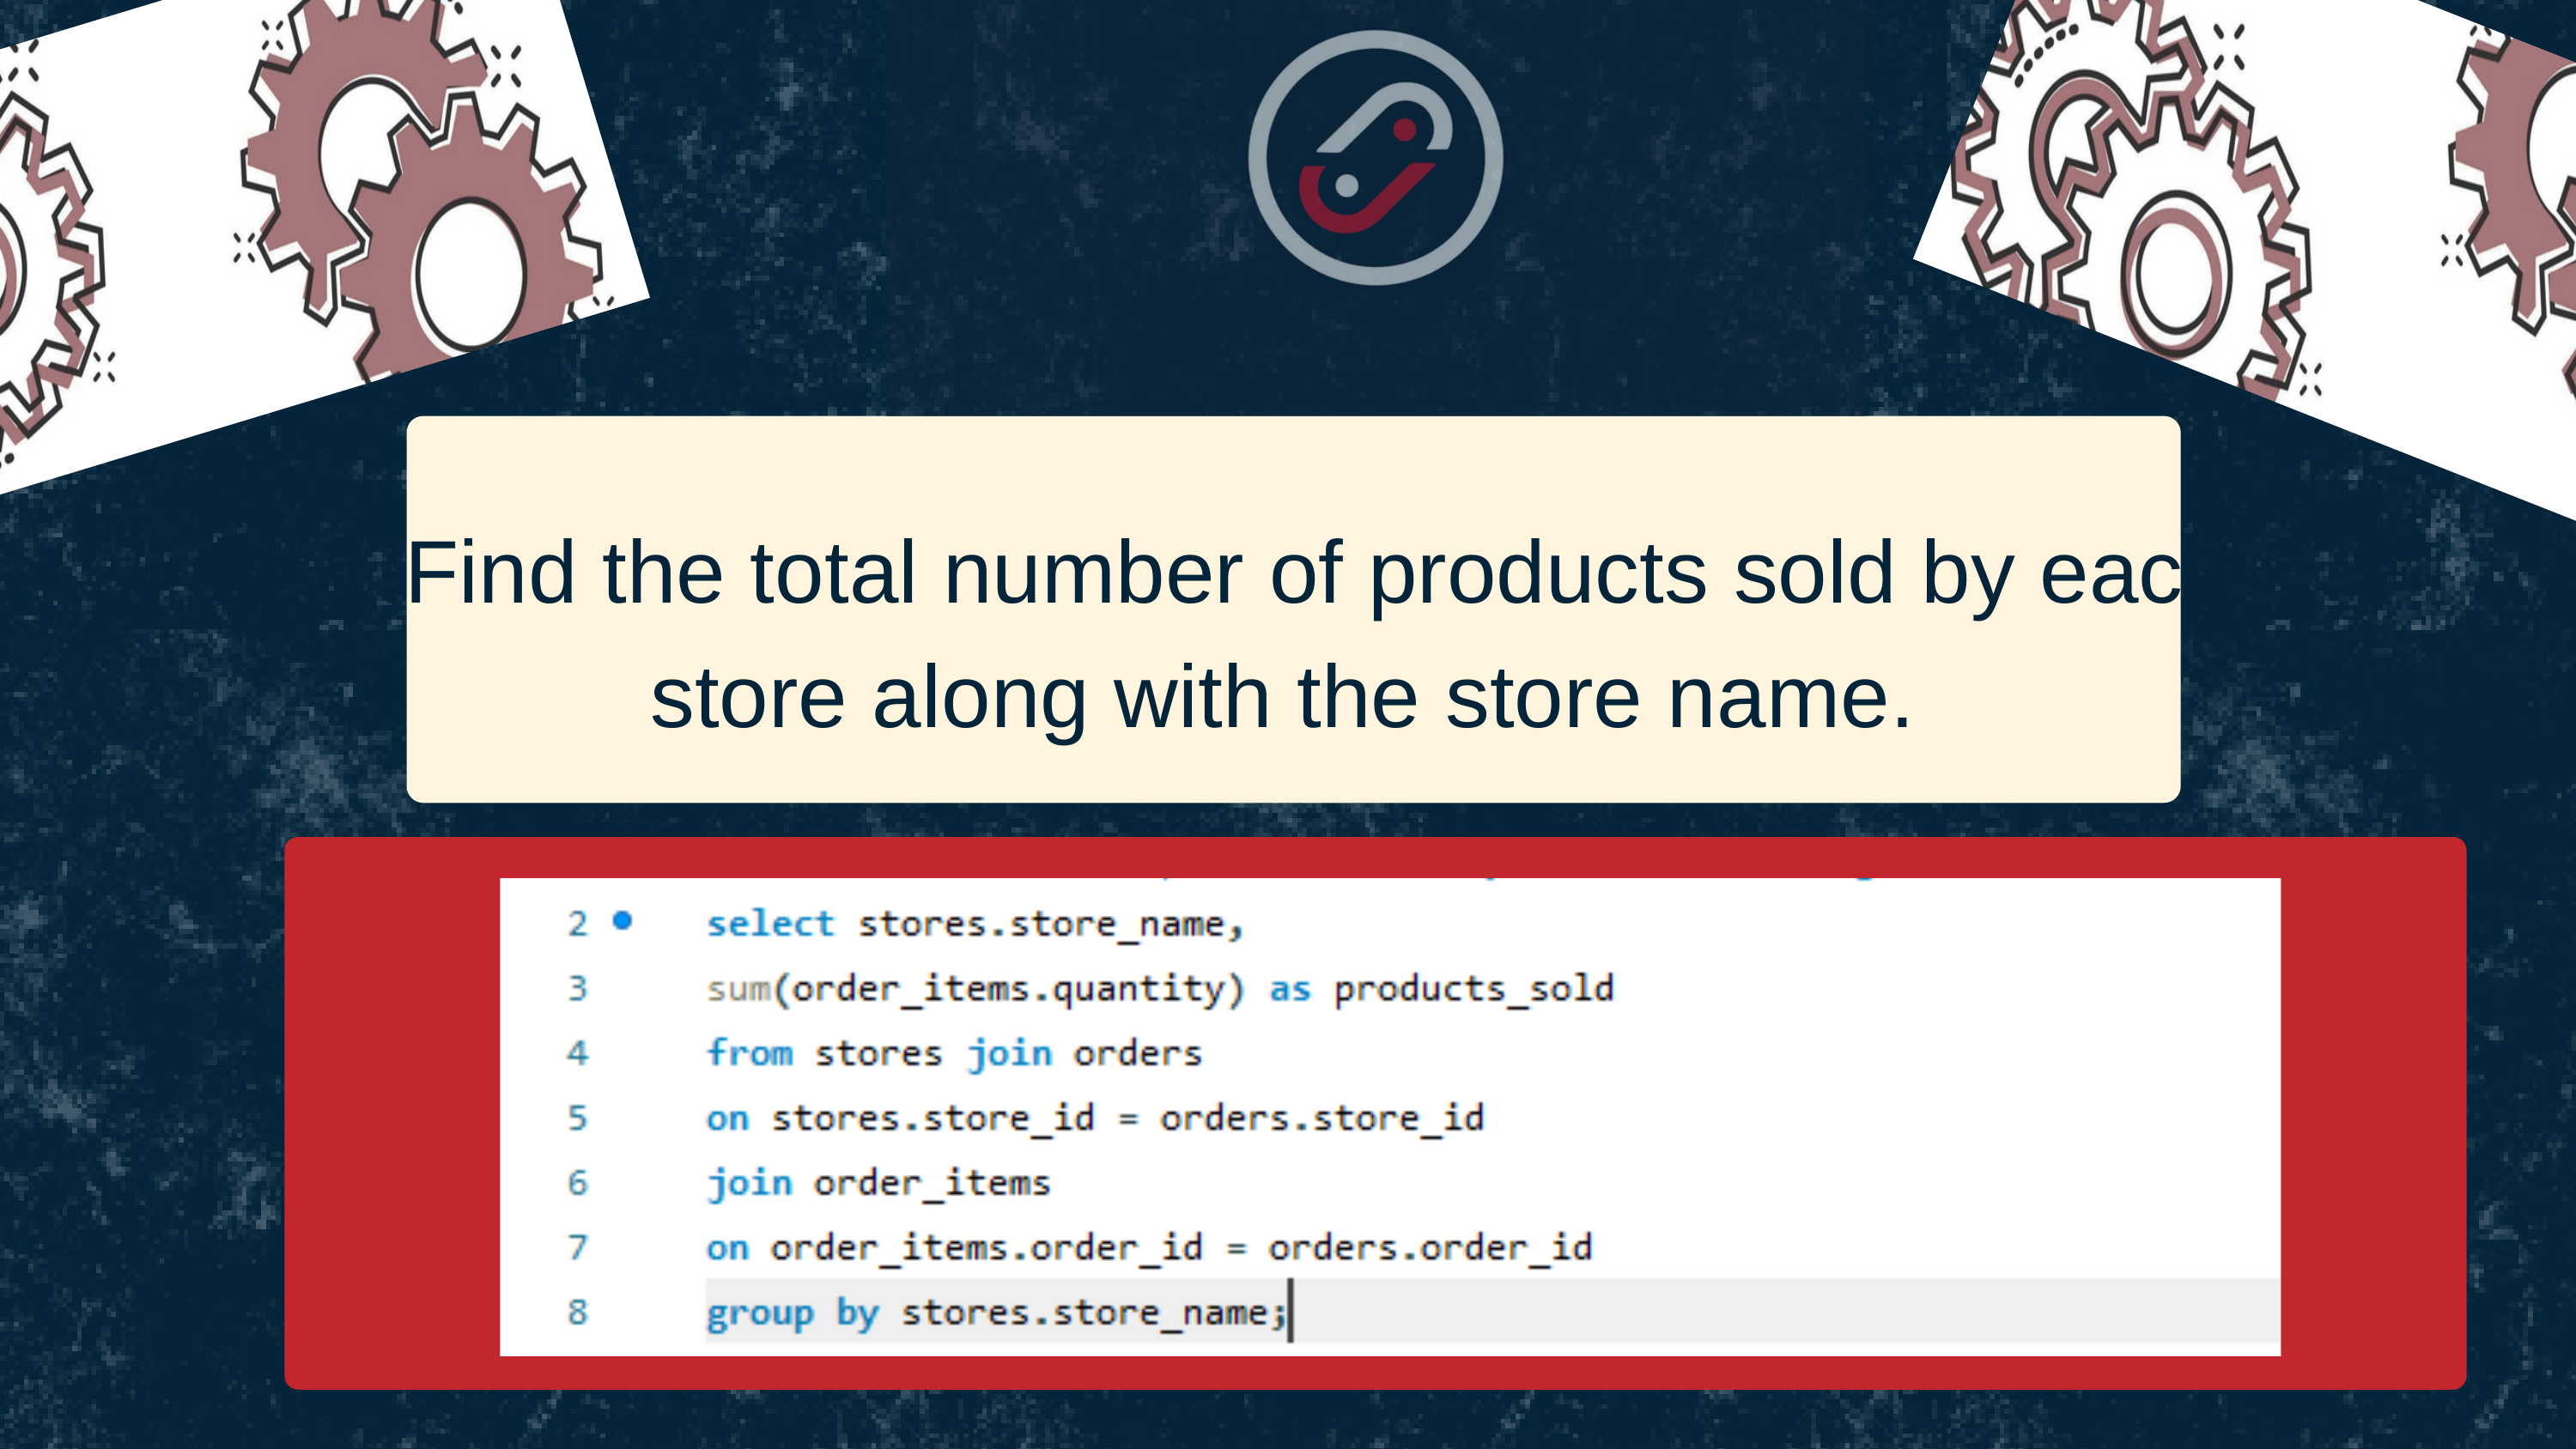

1.Find the total number of products sold by each store along with the store name.